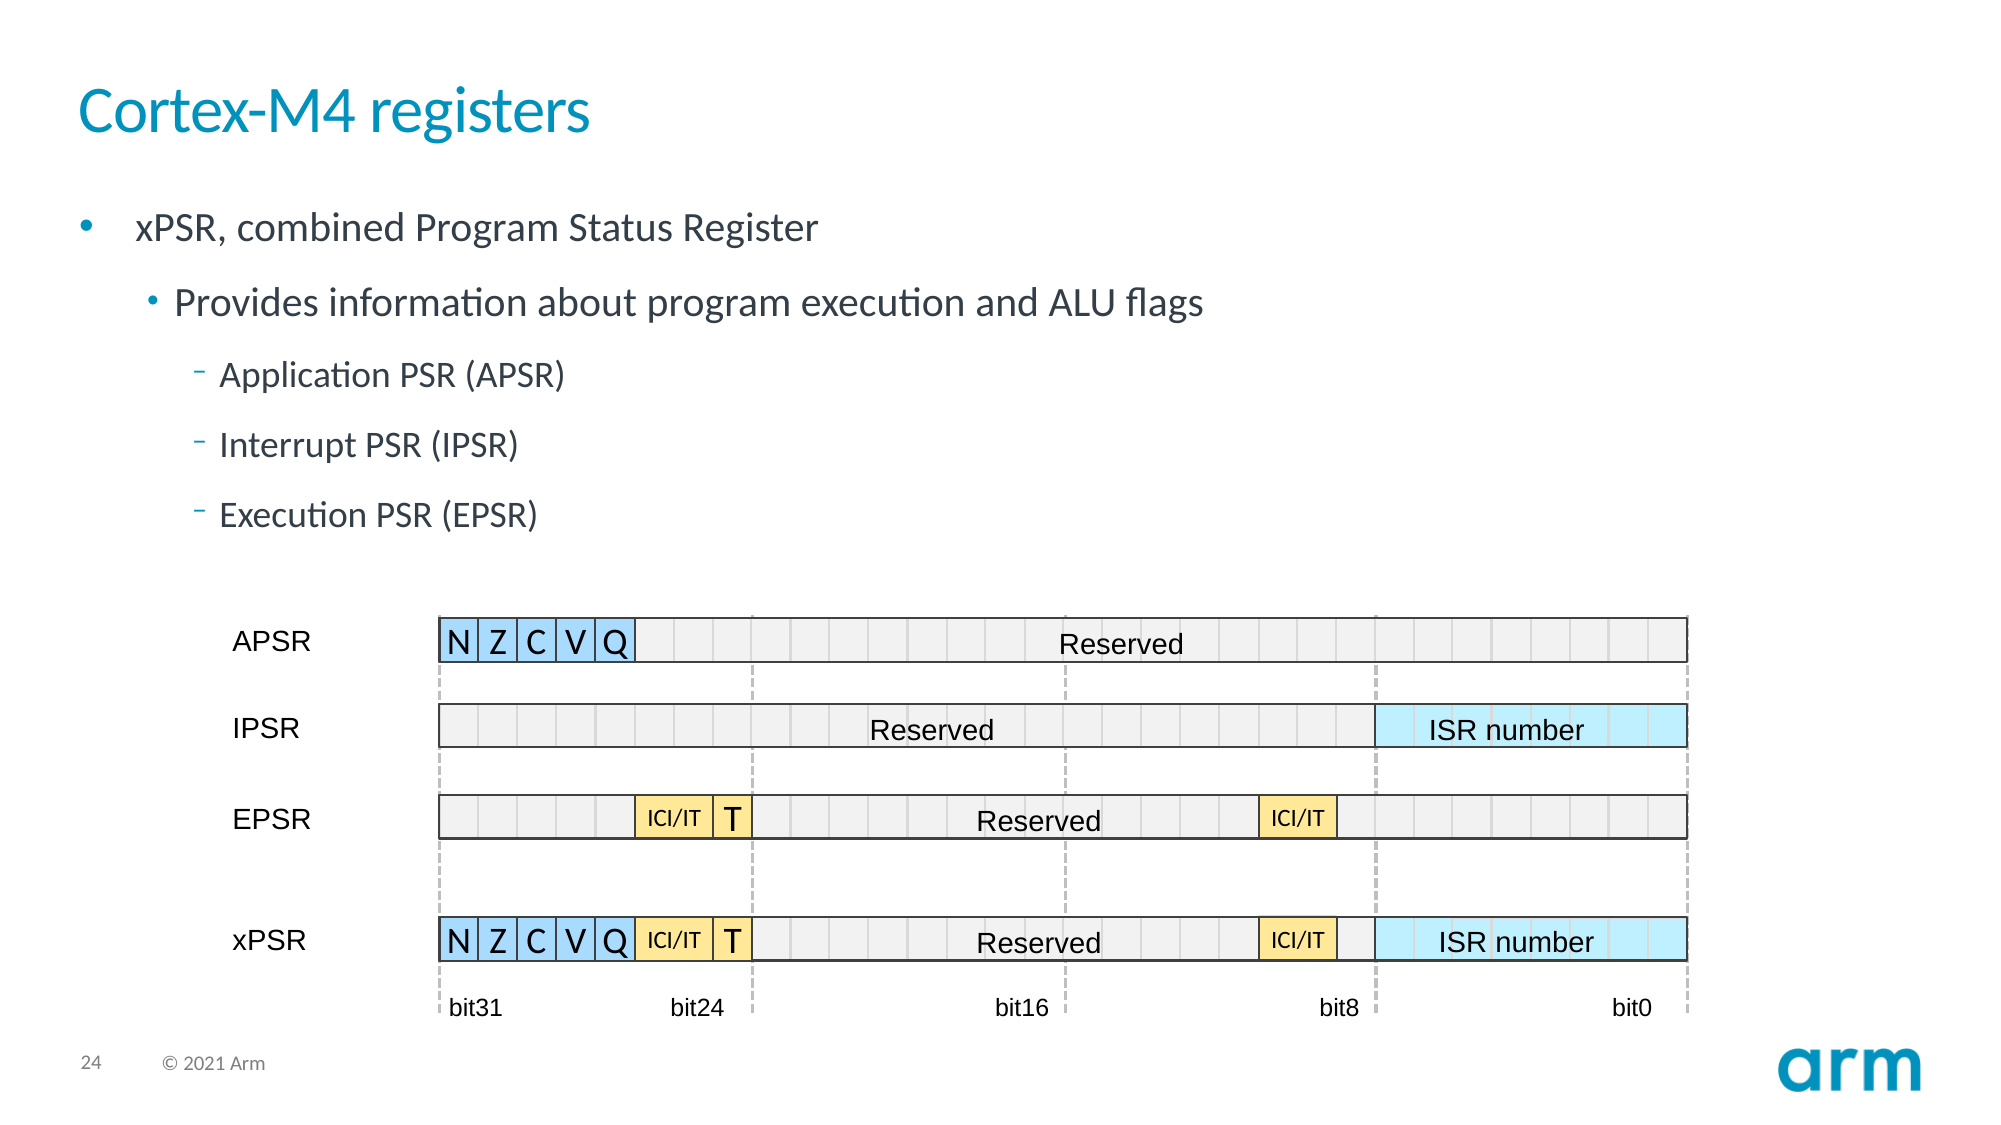

# Cortex-M4 registers
xPSR, combined Program Status Register
Provides information about program execution and ALU flags
Application PSR (APSR)
Interrupt PSR (IPSR)
Execution PSR (EPSR)
APSR
Reserved
N

Z
C
V
Q

IPSR

Reserved

ISR number

EPSR

ICI/IT
T

ICI/IT

Reserved
xPSR

ISR number
ICI/IT
T
N
Z
C
V
Q

Reserved

ICI/IT

bit31
bit24
bit16
bit8
bit0